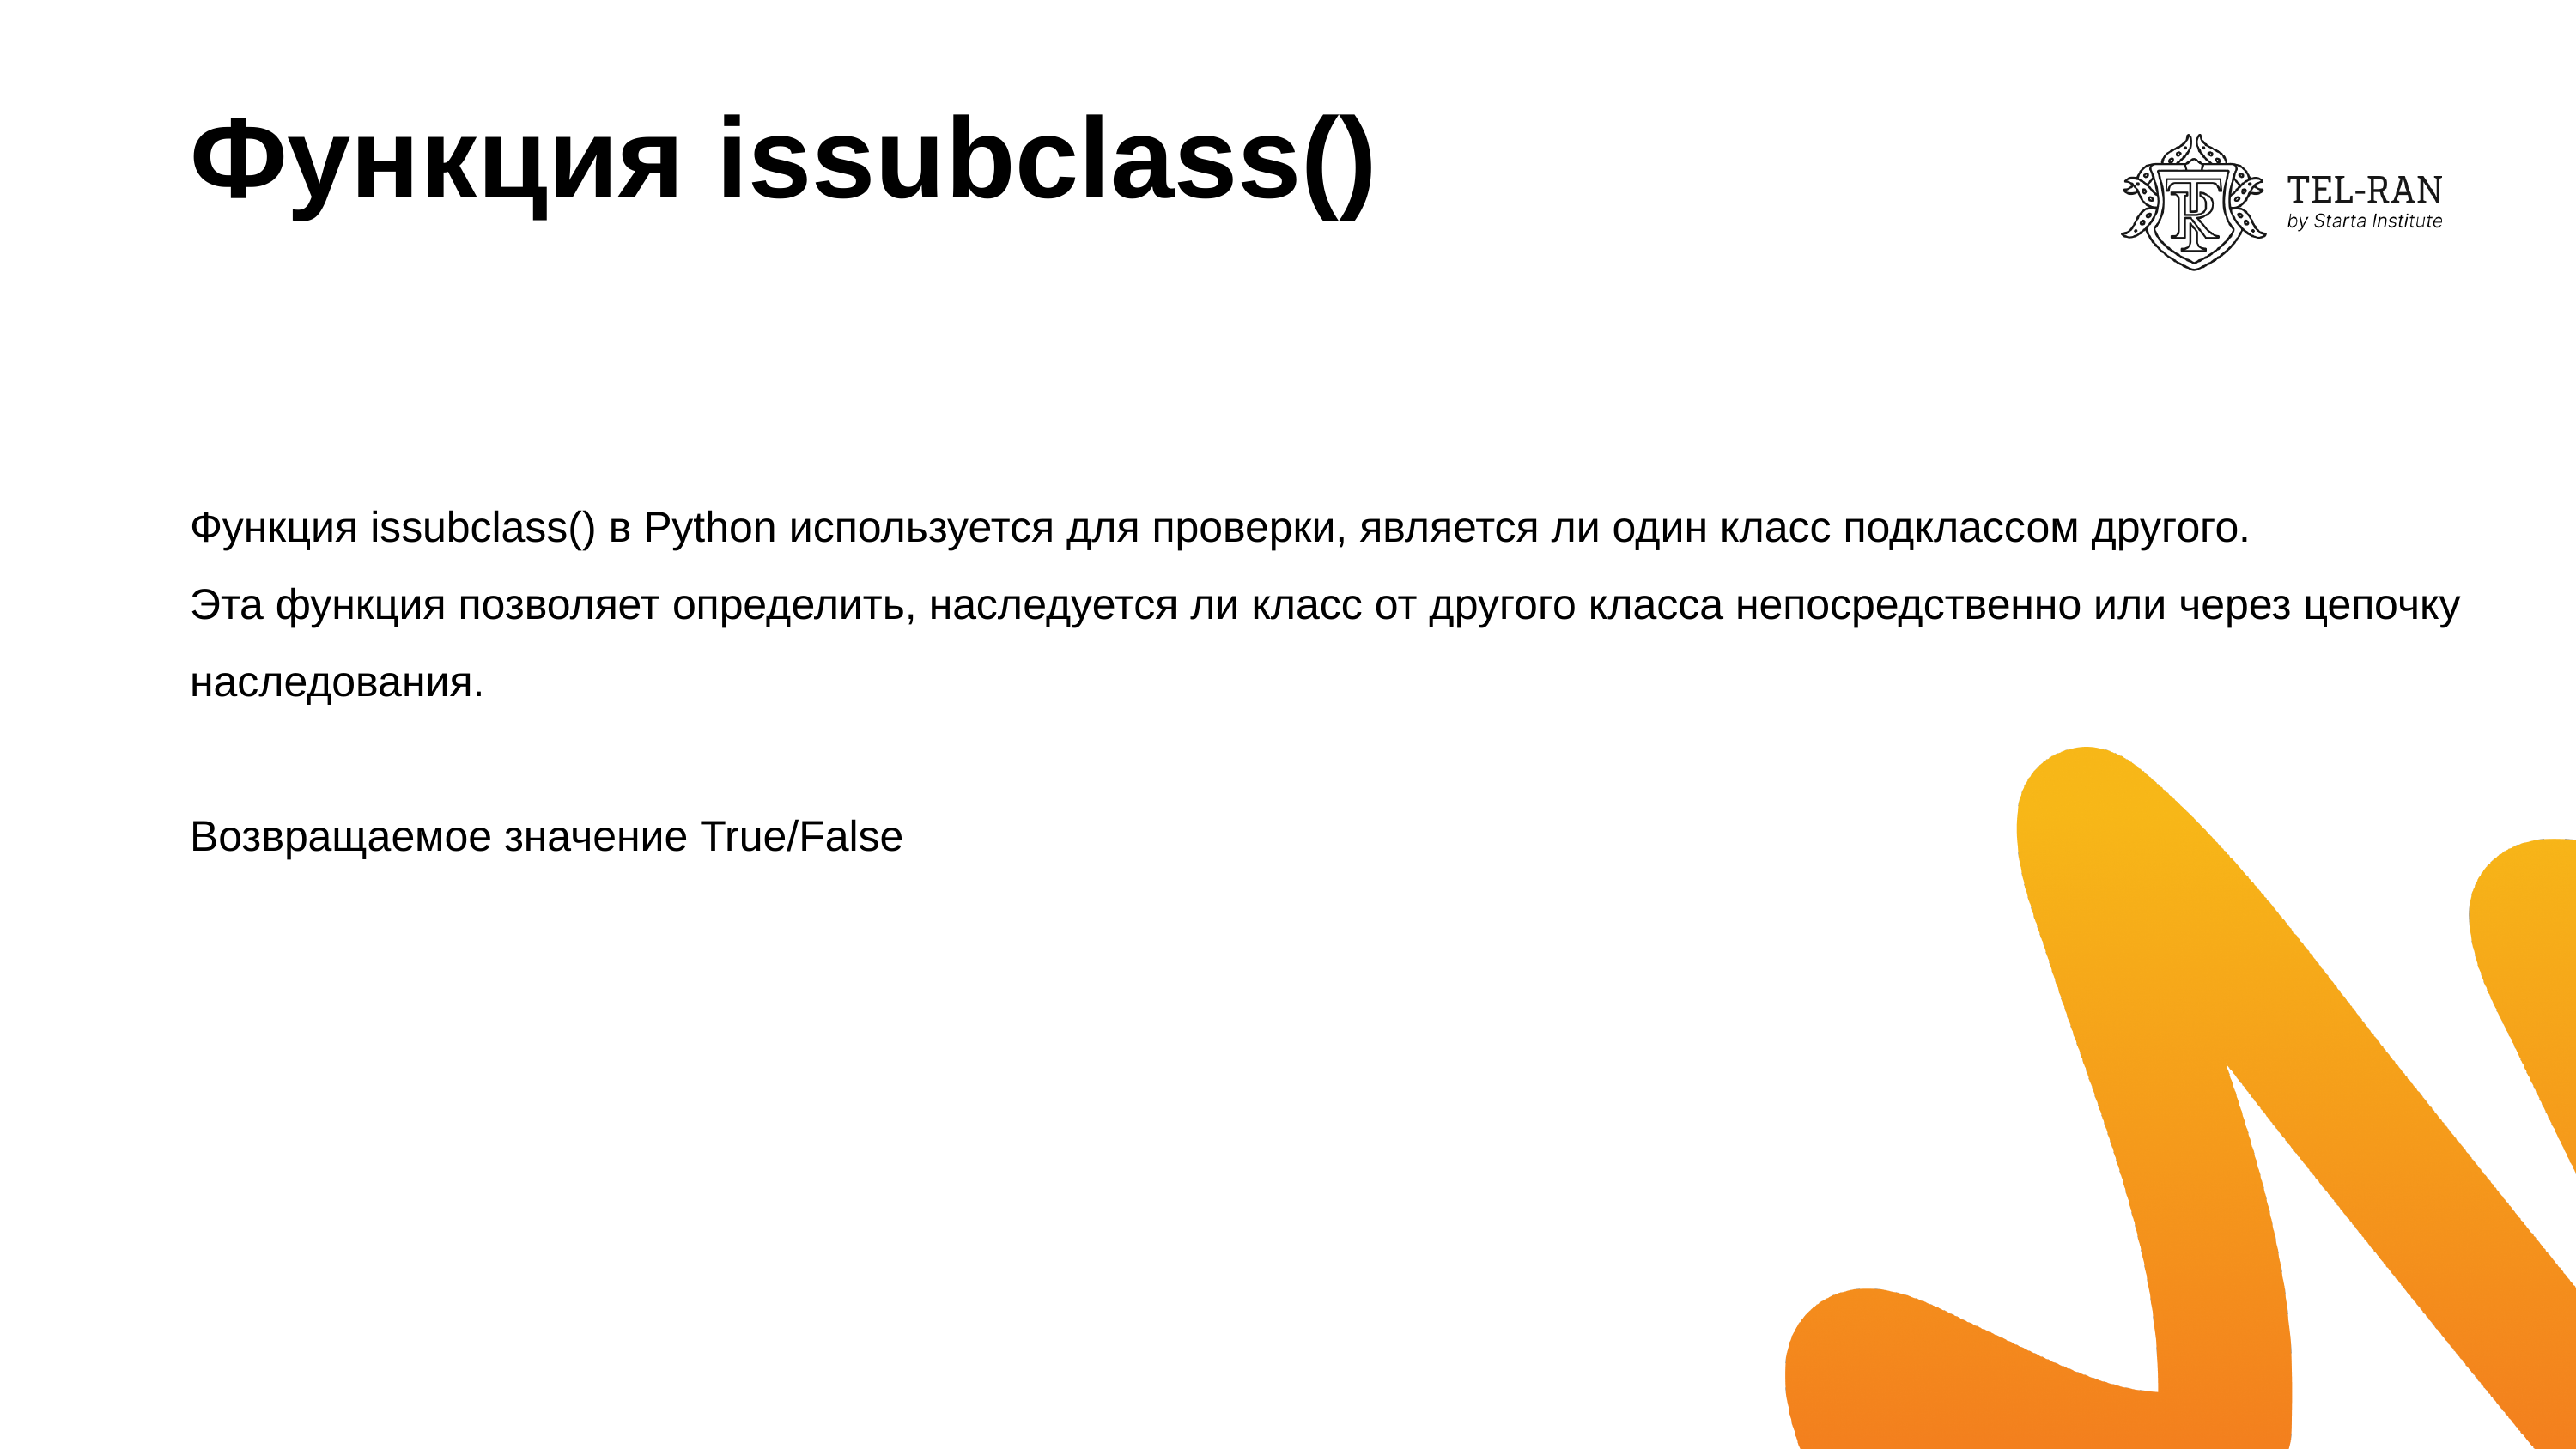

# Функция issubclass()
Функция issubclass() в Python используется для проверки, является ли один класс подклассом другого.
Эта функция позволяет определить, наследуется ли класс от другого класса непосредственно или через цепочку наследования.

Возвращаемое значение True/False